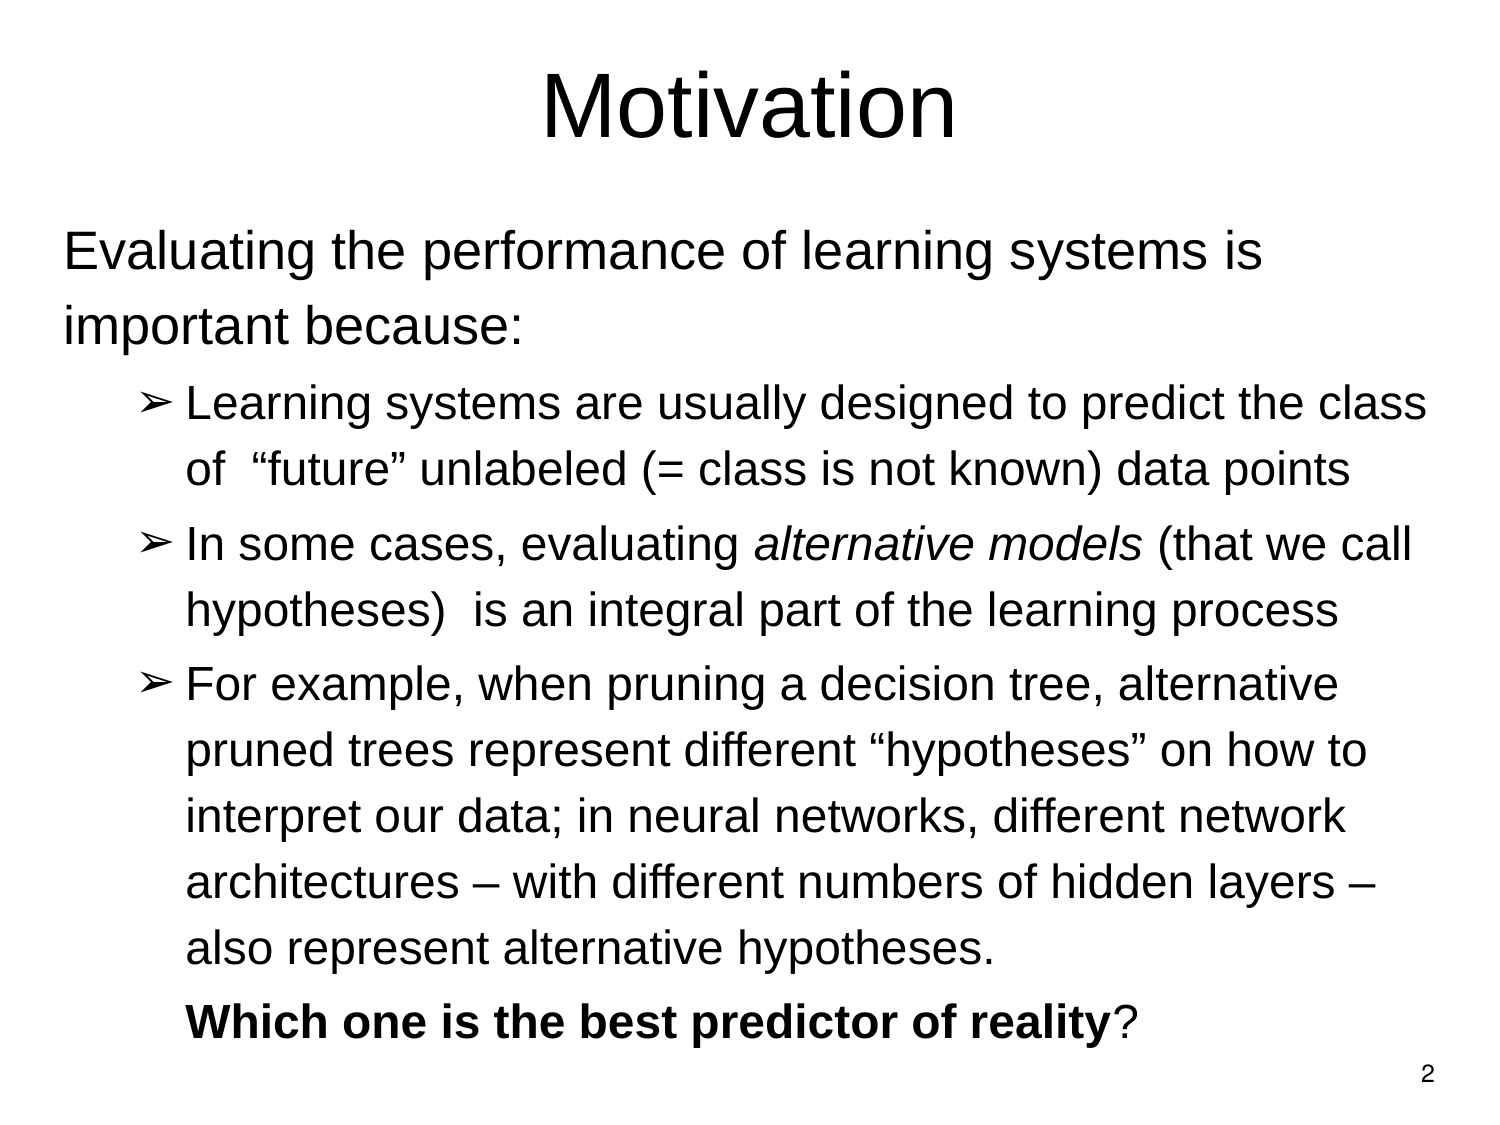

# Motivation
Evaluating the performance of learning systems is important because:
Learning systems are usually designed to predict the class of  “future” unlabeled (= class is not known) data points
In some cases, evaluating alternative models (that we call hypotheses)  is an integral part of the learning process
For example, when pruning a decision tree, alternative pruned trees represent different “hypotheses” on how to interpret our data; in neural networks, different network architectures – with different numbers of hidden layers – also represent alternative hypotheses.
Which one is the best predictor of reality?
2